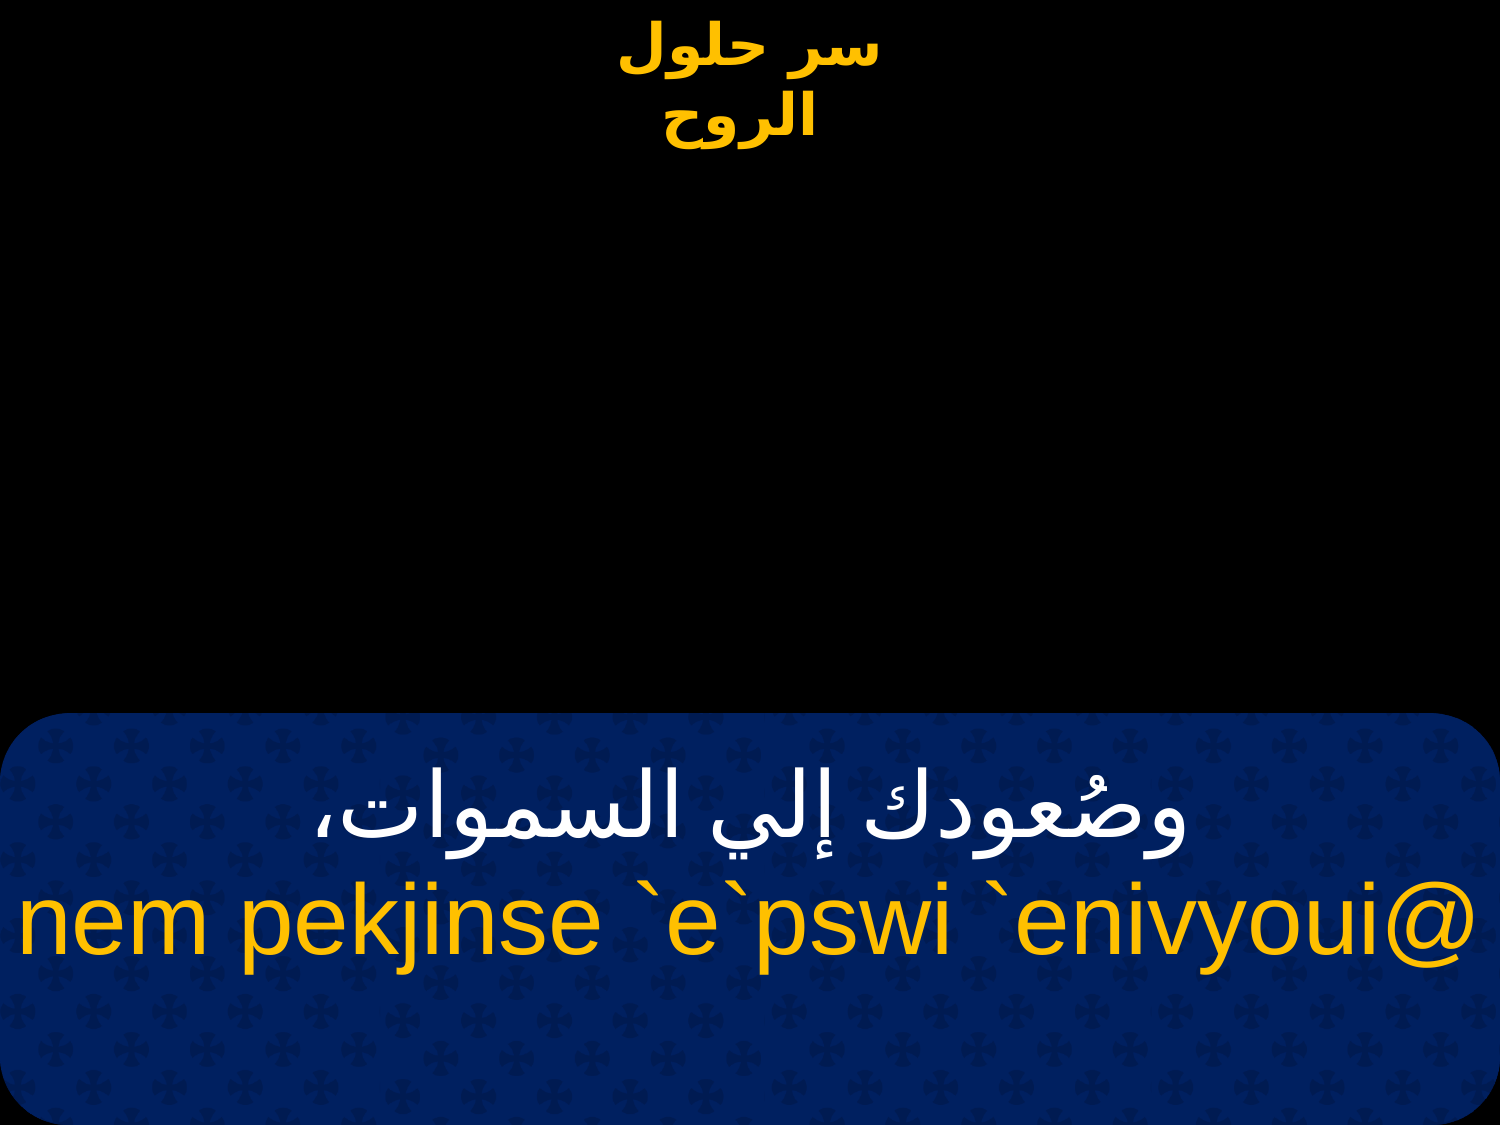

# وصُعودك إلي السموات،
nem pekjinse `e`pswi `enivyoui@